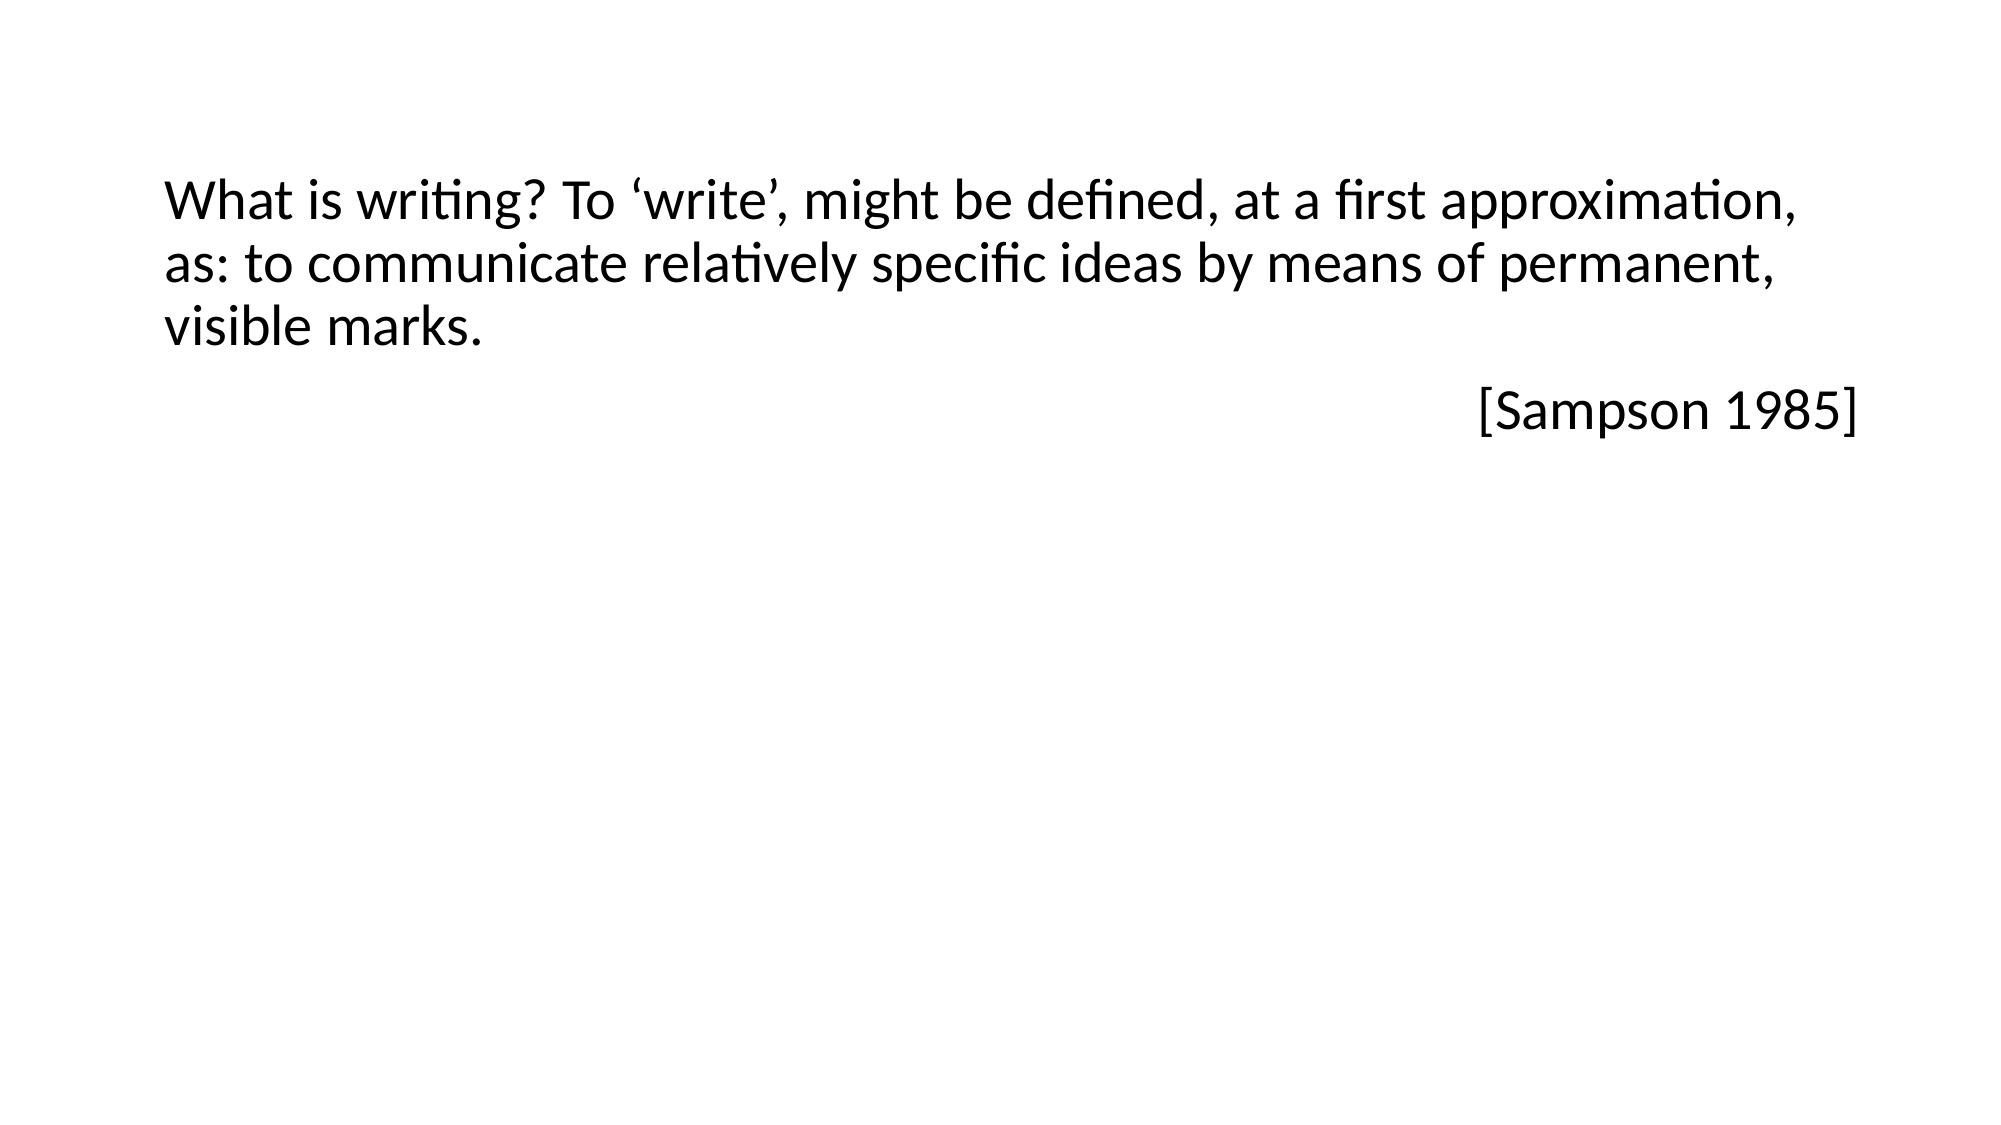

What is writing? To ‘write’, might be defined, at a first approximation, as: to communicate relatively specific ideas by means of permanent, visible marks.
[Sampson 1985]